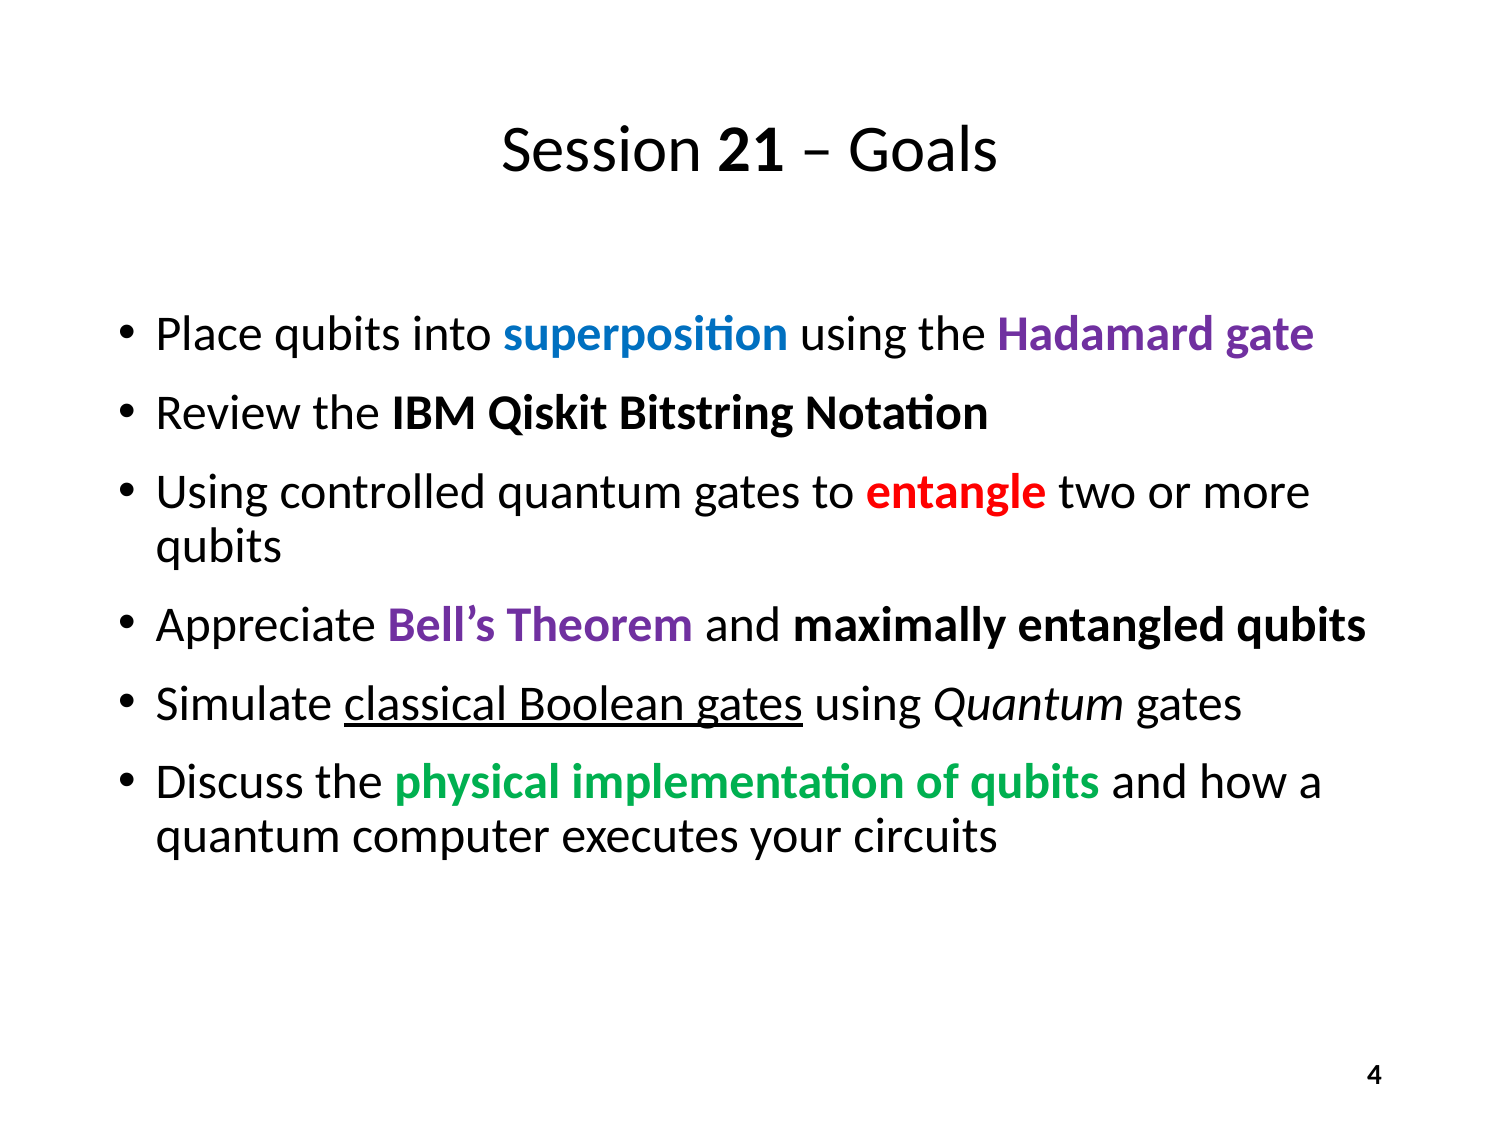

# Session 21 – Goals
Place qubits into superposition using the Hadamard gate
Review the IBM Qiskit Bitstring Notation
Using controlled quantum gates to entangle two or more qubits
Appreciate Bell’s Theorem and maximally entangled qubits
Simulate classical Boolean gates using Quantum gates
Discuss the physical implementation of qubits and how a quantum computer executes your circuits

4